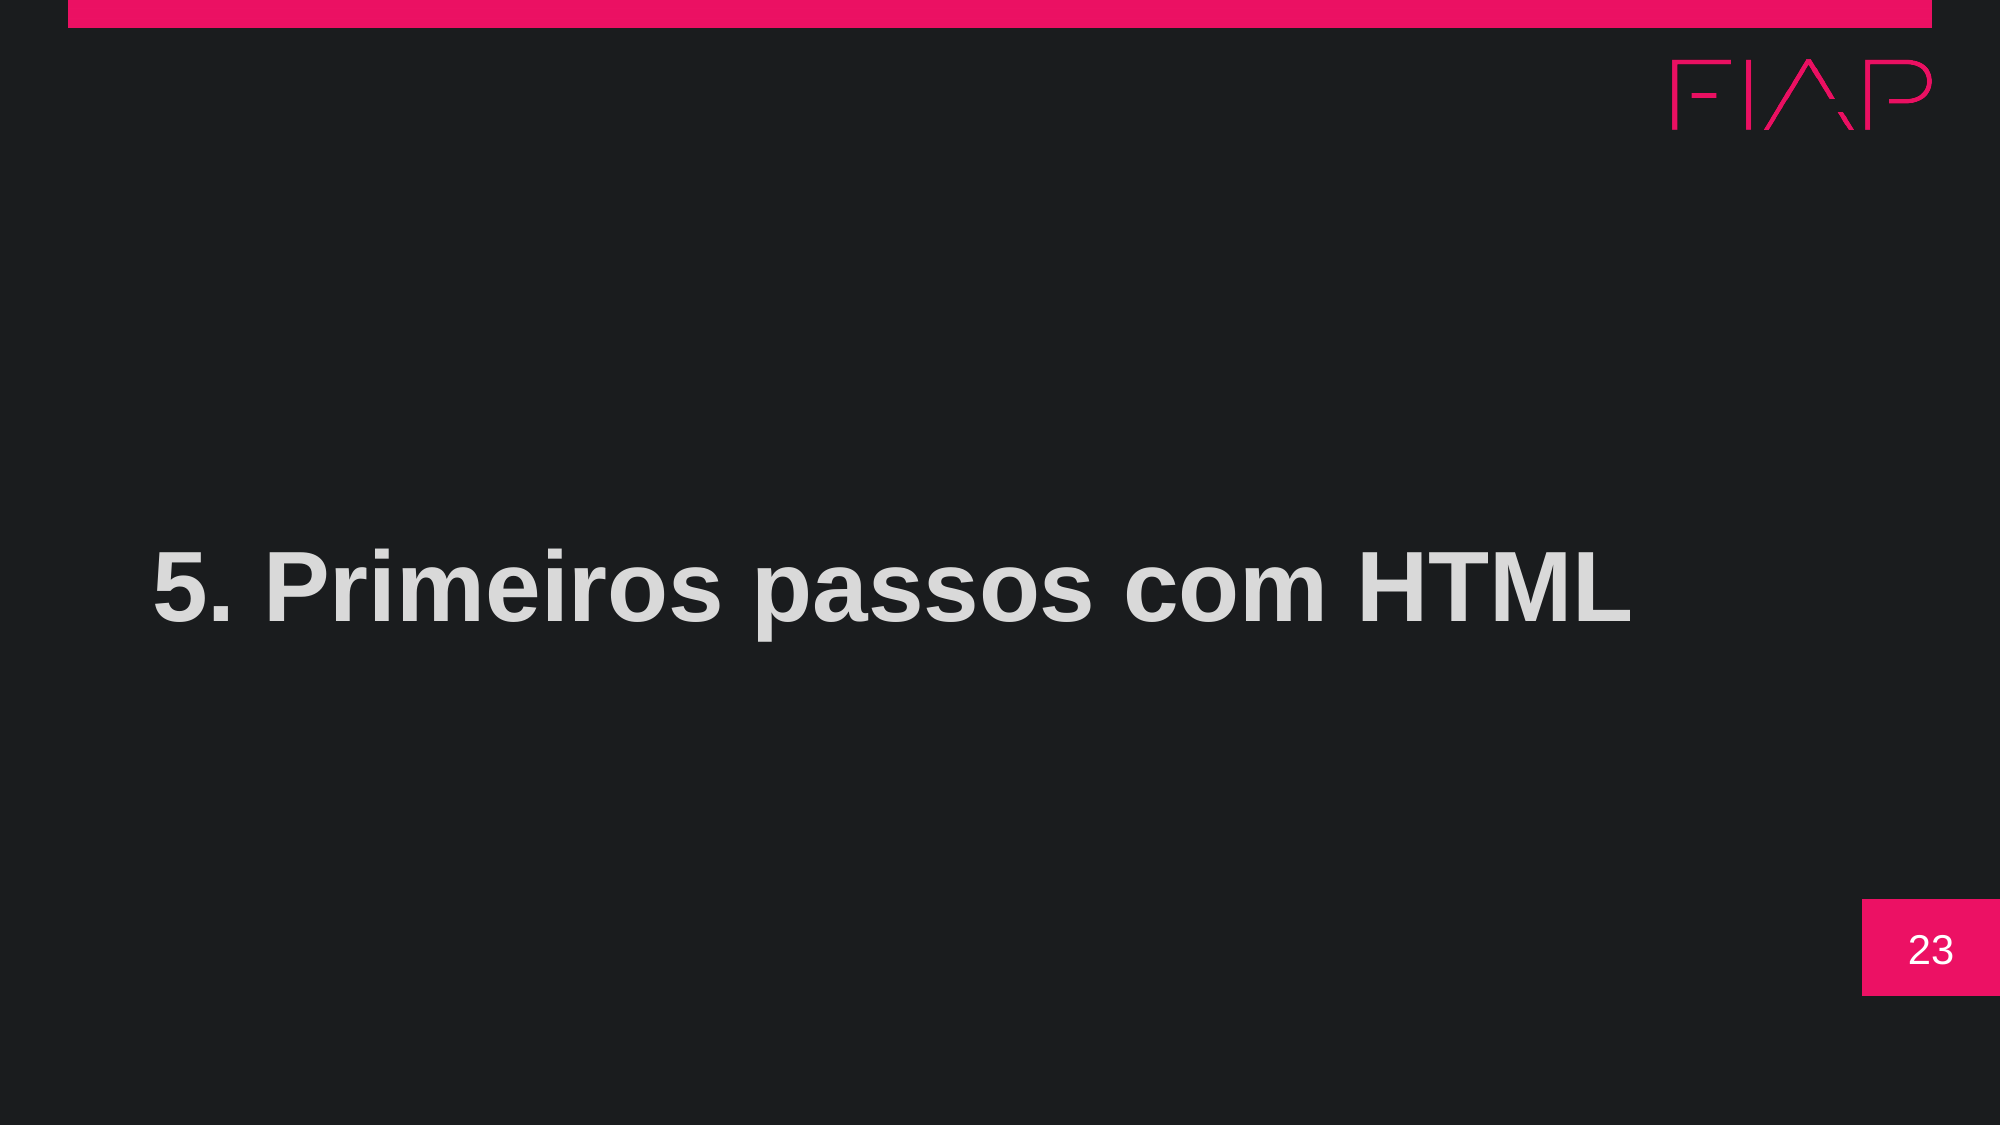

# 5. Primeiros passos com HTML
23